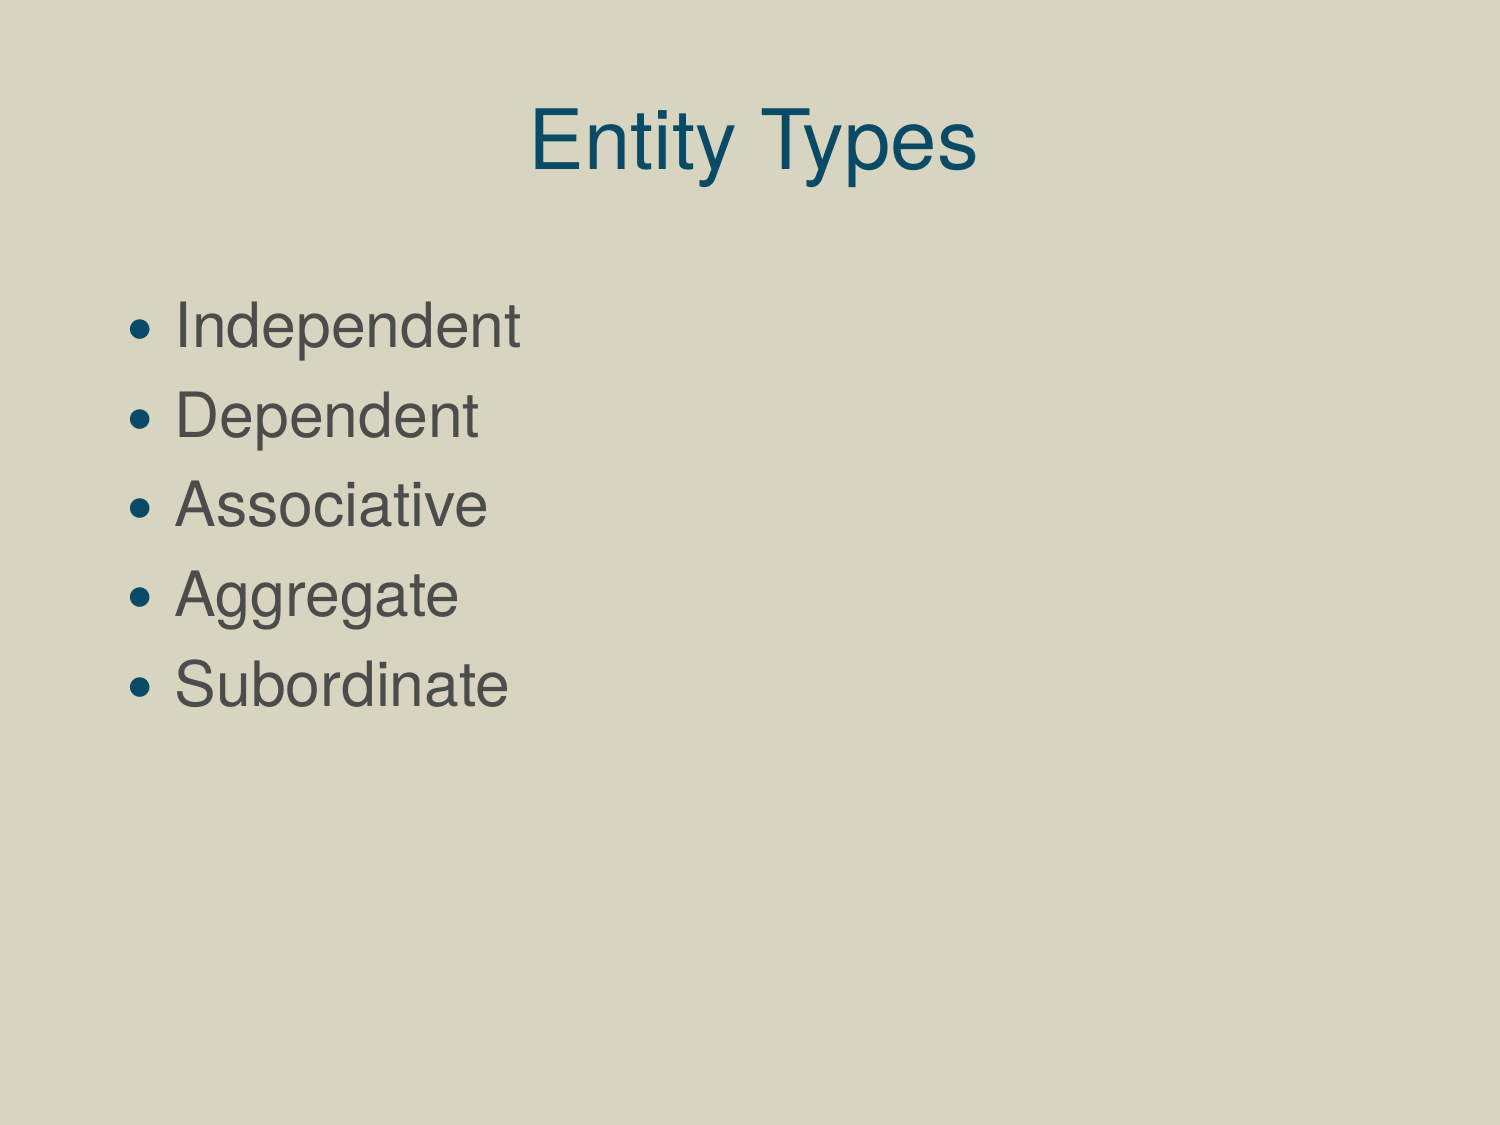

# Entity Types
Independent
Dependent
Associative
Aggregate
Subordinate